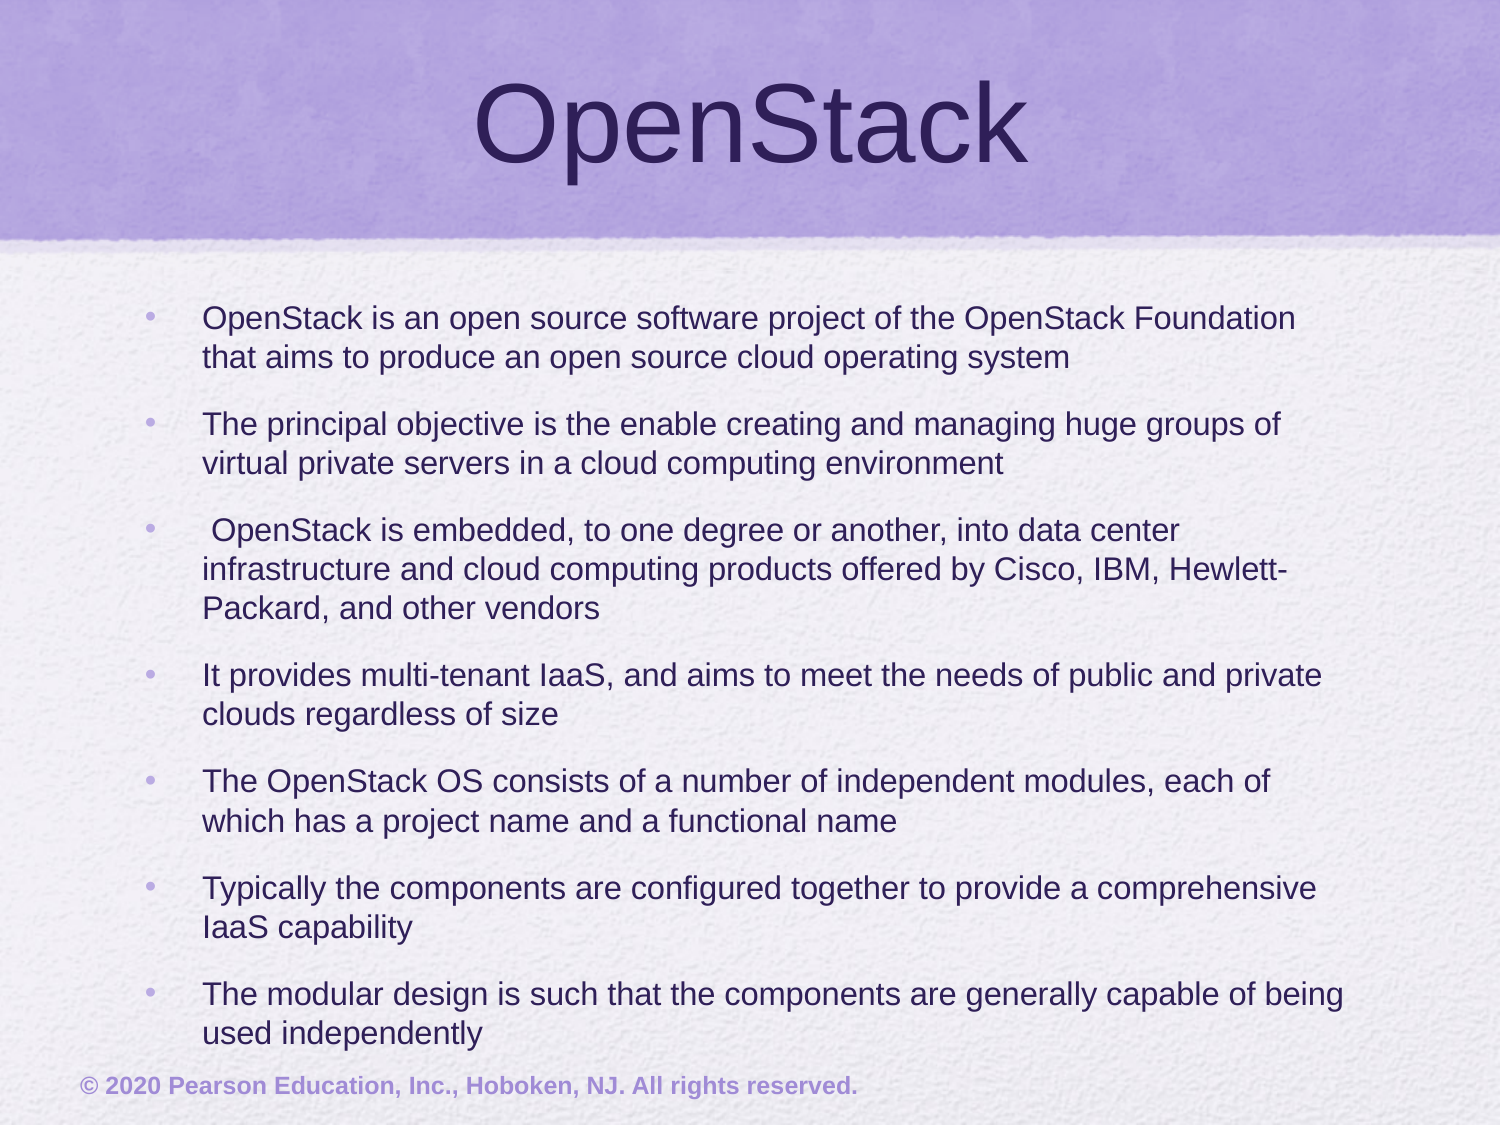

# OpenStack
OpenStack is an open source software project of the OpenStack Foundation that aims to produce an open source cloud operating system
The principal objective is the enable creating and managing huge groups of virtual private servers in a cloud computing environment
 OpenStack is embedded, to one degree or another, into data center infrastructure and cloud computing products offered by Cisco, IBM, Hewlett-Packard, and other vendors
It provides multi-tenant IaaS, and aims to meet the needs of public and private clouds regardless of size
The OpenStack OS consists of a number of independent modules, each of which has a project name and a functional name
Typically the components are configured together to provide a comprehensive IaaS capability
The modular design is such that the components are generally capable of being used independently

© 2020 Pearson Education, Inc., Hoboken, NJ. All rights reserved.